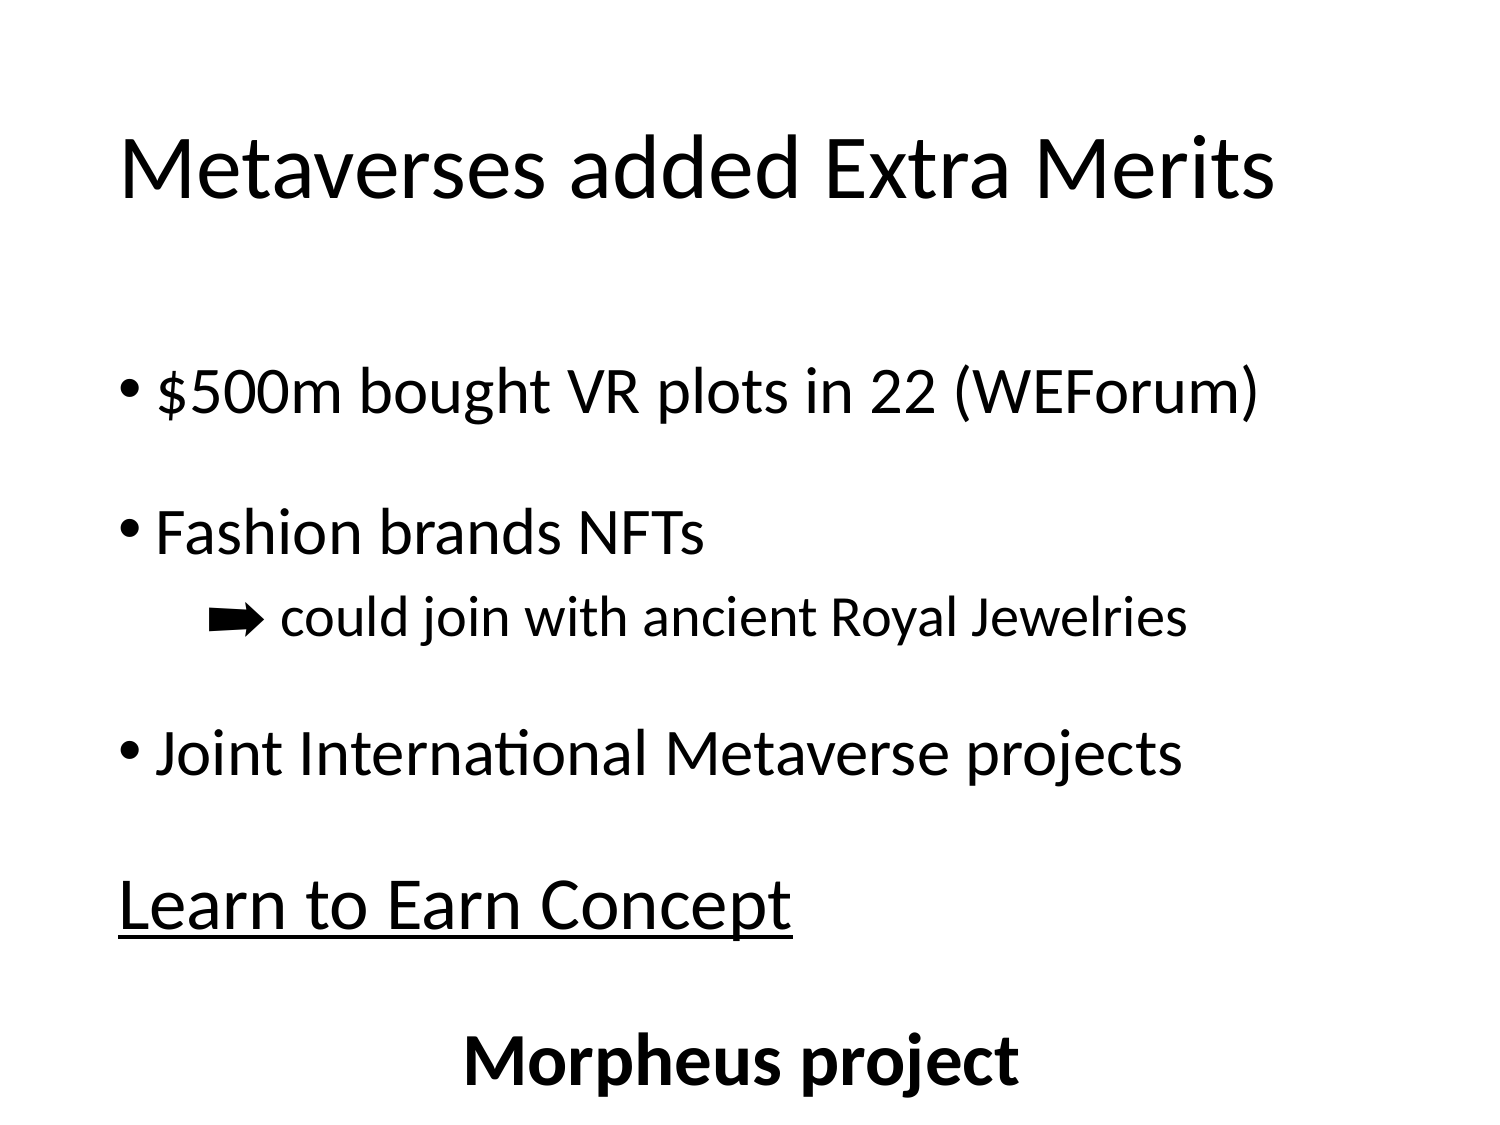

# Metaverses added Extra Merits
$500m bought VR plots in 22 (WEForum)
Fashion brands NFTs
 ➡️ could join with ancient Royal Jewelries
Joint International Metaverse projects
Learn to Earn Concept
Morpheus project